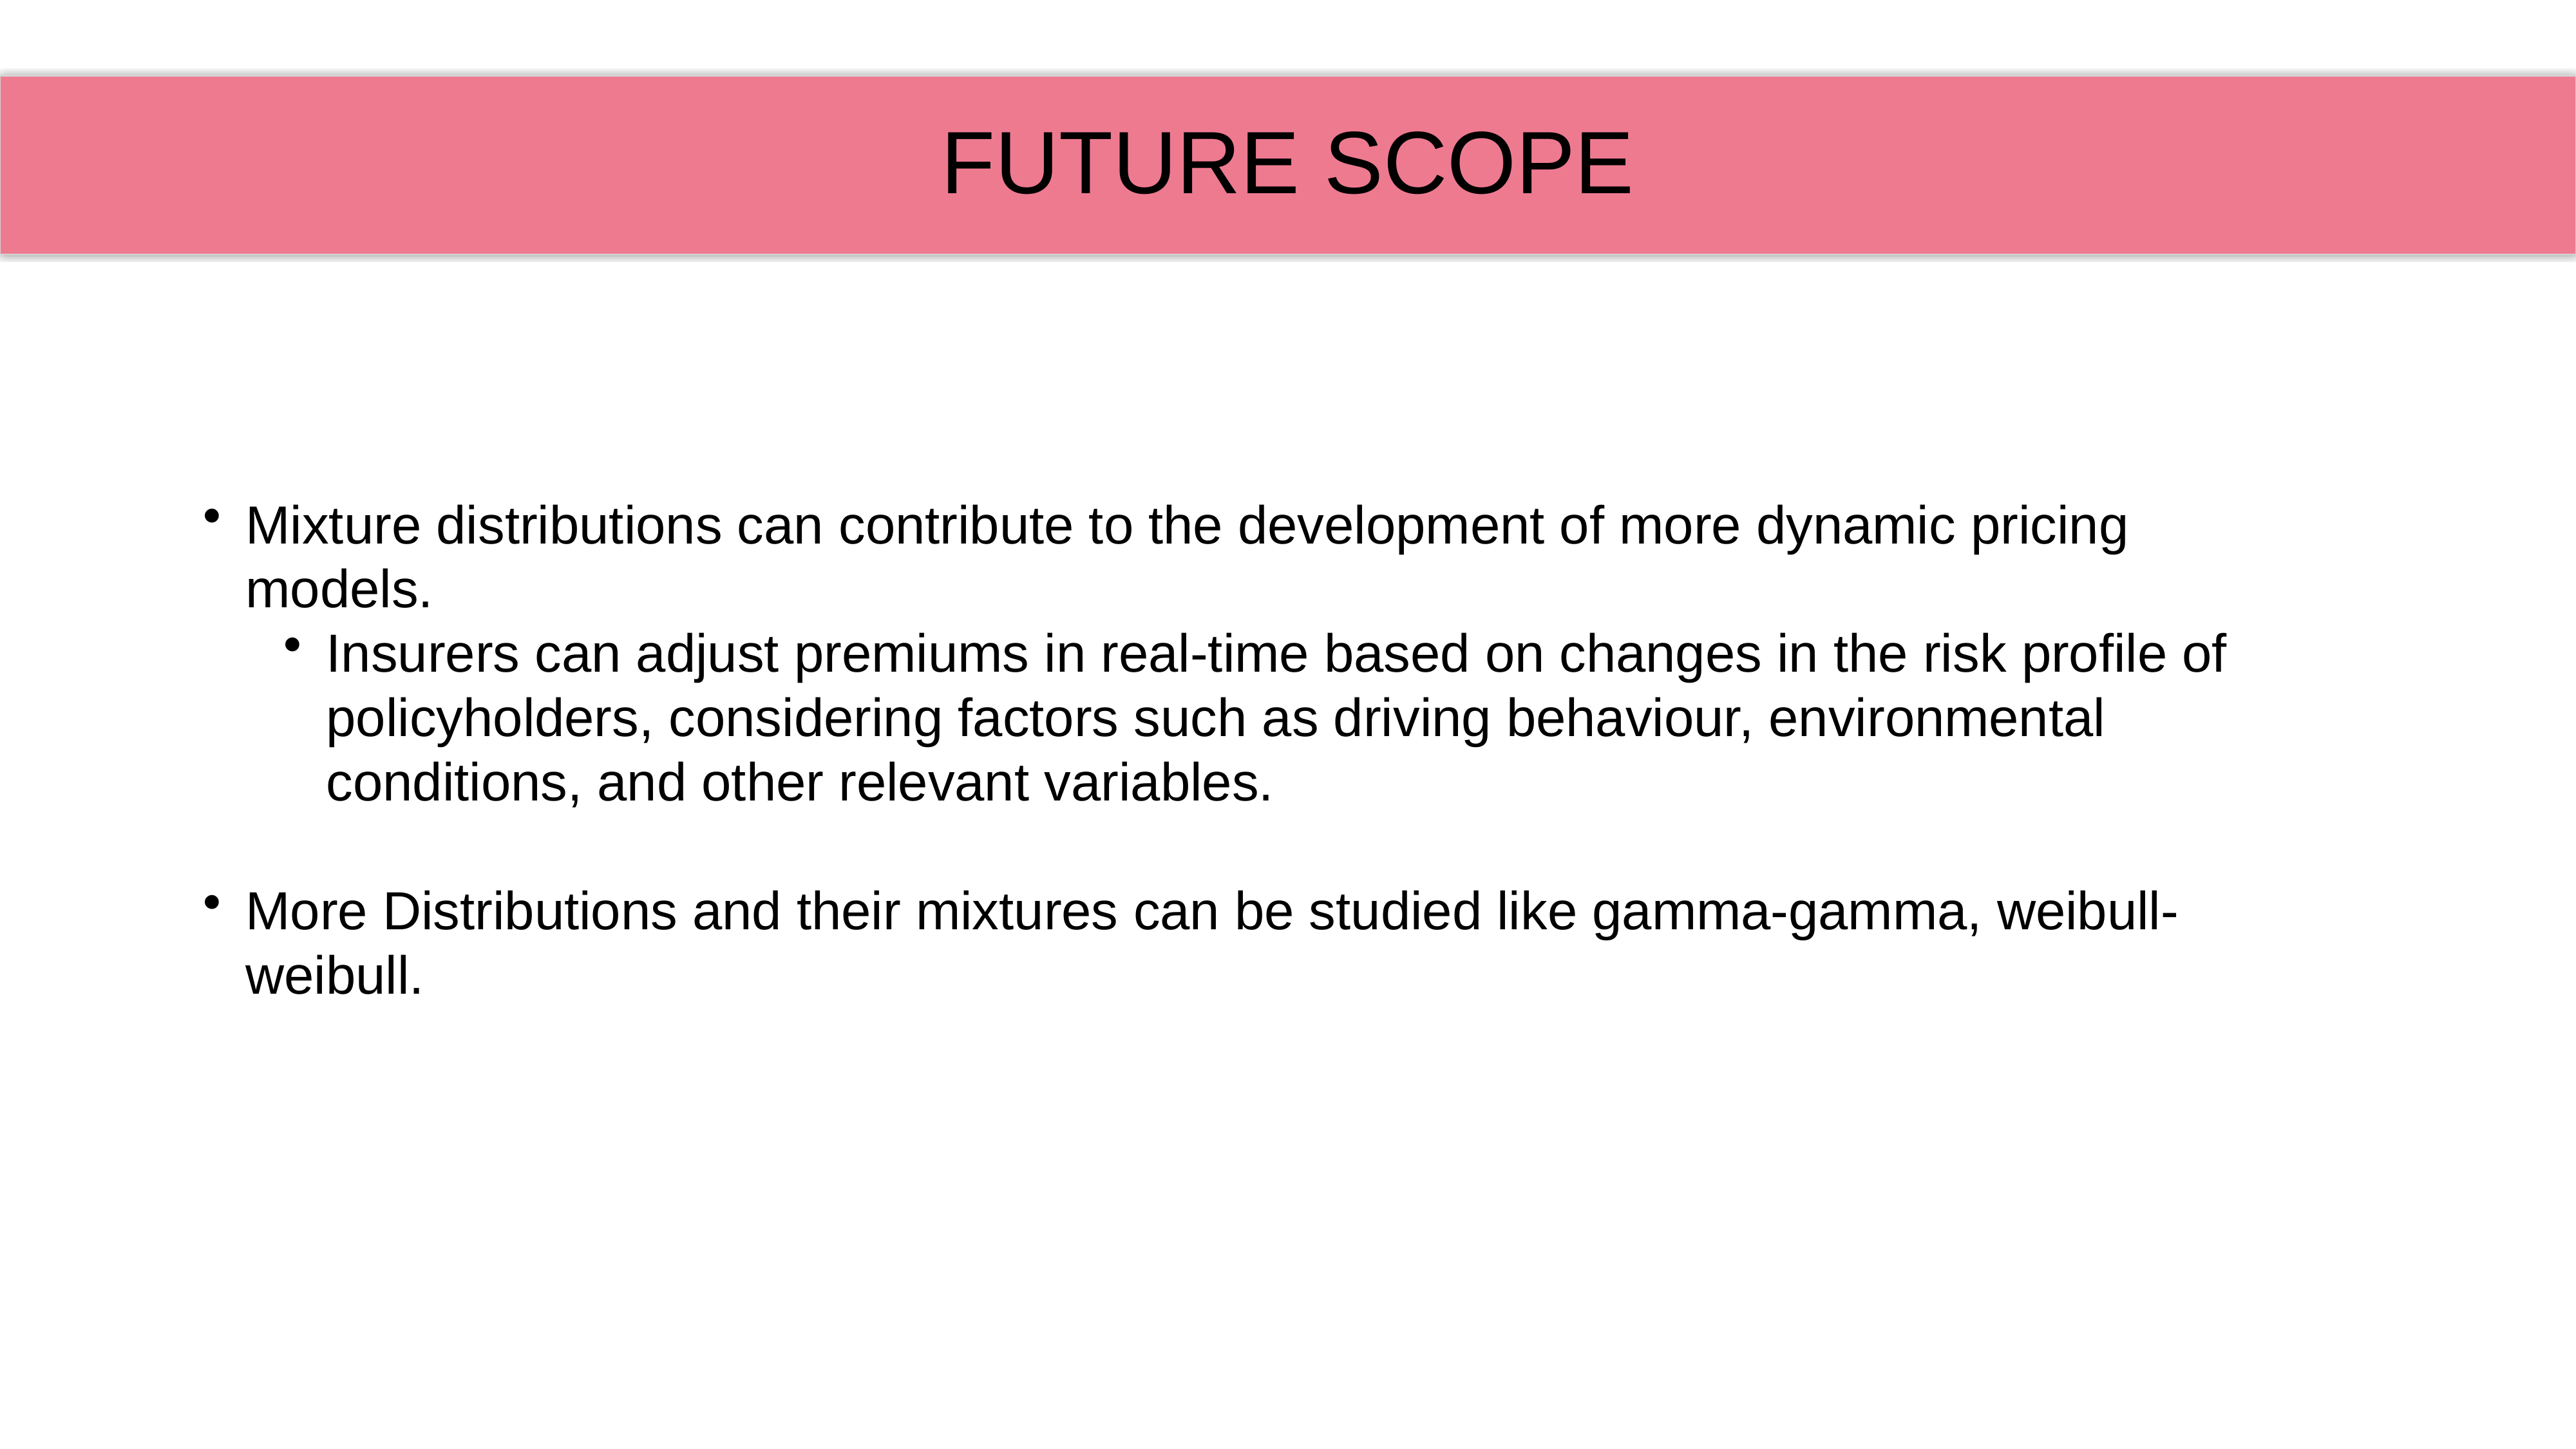

FUTURE SCOPE
Mixture distributions can contribute to the development of more dynamic pricing models.
Insurers can adjust premiums in real-time based on changes in the risk profile of policyholders, considering factors such as driving behaviour, environmental conditions, and other relevant variables.

More Distributions and their mixtures can be studied like gamma-gamma, weibull-weibull.